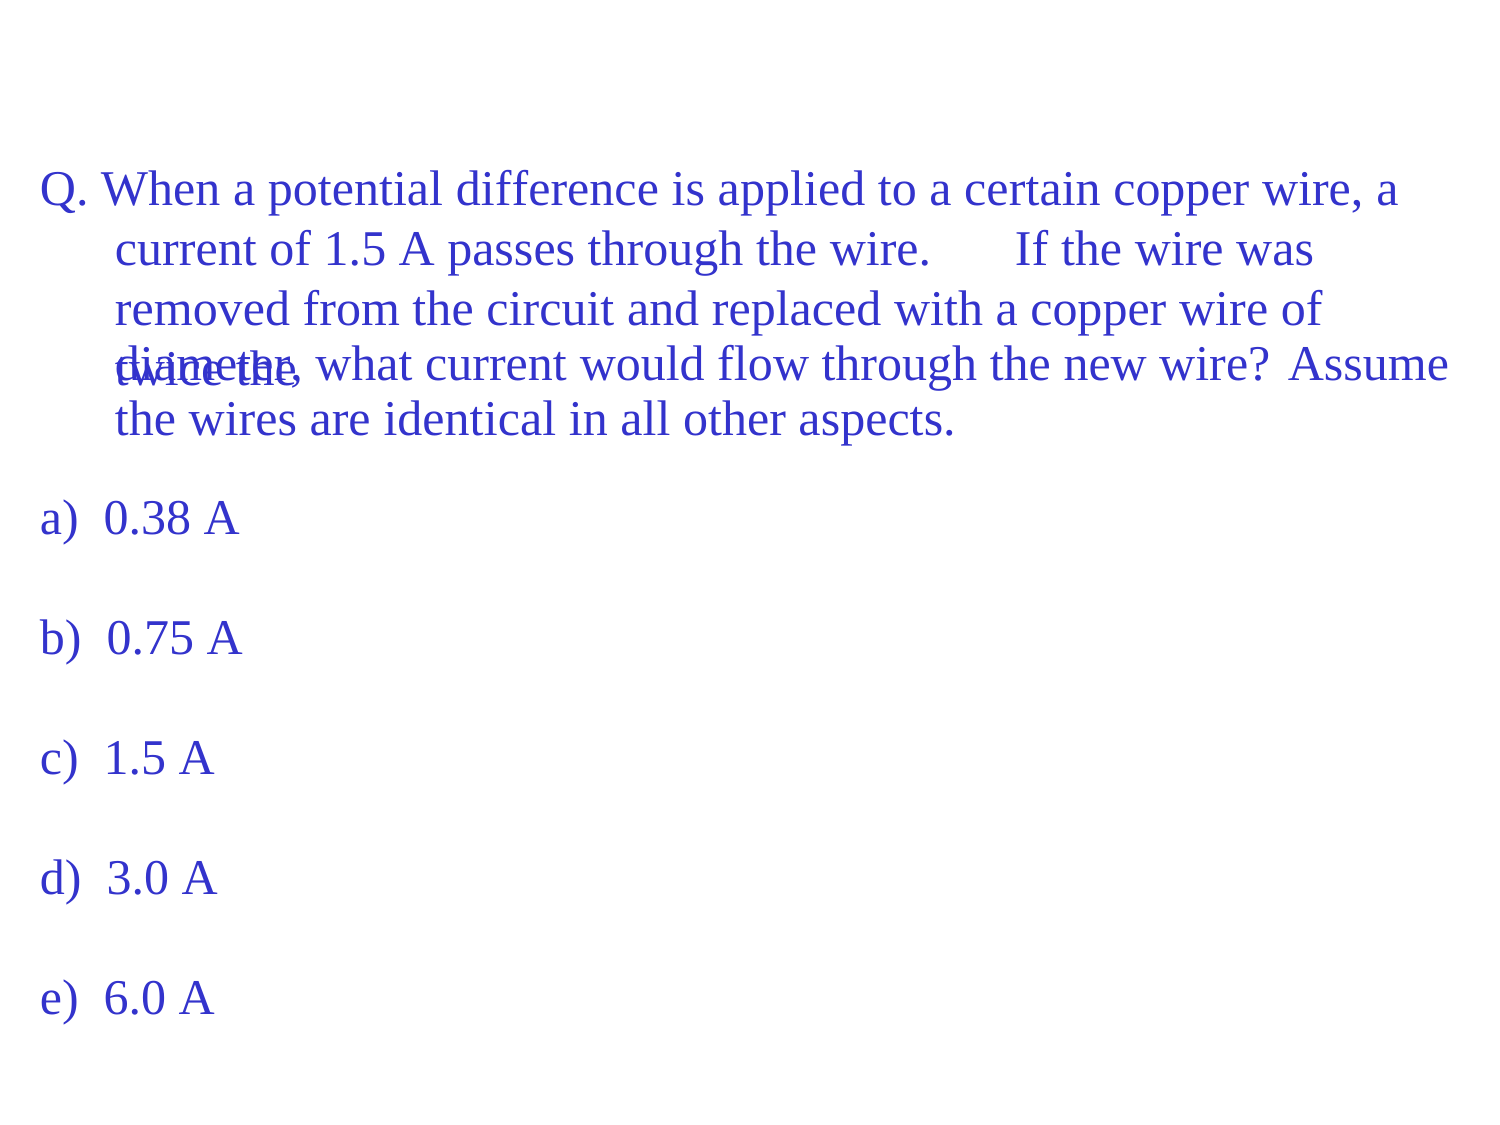

Q. When a potential difference is applied to a certain copper wire, a current of 1.5 A passes through the wire.	If the wire was removed from the circuit and replaced with a copper wire of twice the
|  | diameter, what current would flow through the new wire? the wires are identical in all other aspects. | Assume |
| --- | --- | --- |
| a) | 0.38 A |  |
| b) | 0.75 A |  |
| c) | 1.5 A |  |
| d) | 3.0 A |  |
| e) | 6.0 A |  |